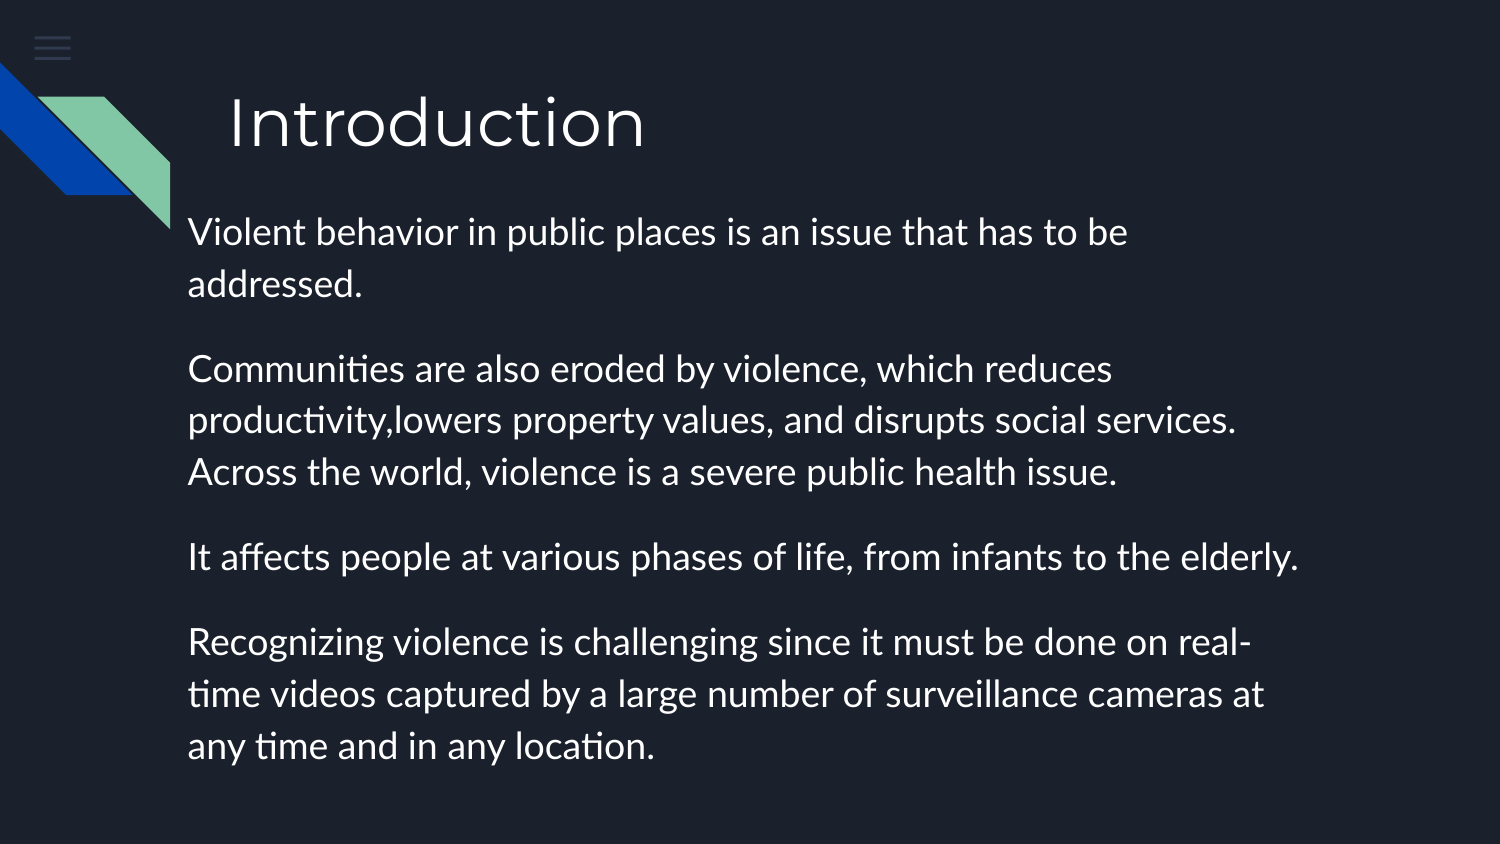

# Introduction
Violent behavior in public places is an issue that has to be addressed.
Communities are also eroded by violence, which reduces productivity,lowers property values, and disrupts social services. Across the world, violence is a severe public health issue.
It affects people at various phases of life, from infants to the elderly.
Recognizing violence is challenging since it must be done on real-time videos captured by a large number of surveillance cameras at any time and in any location.